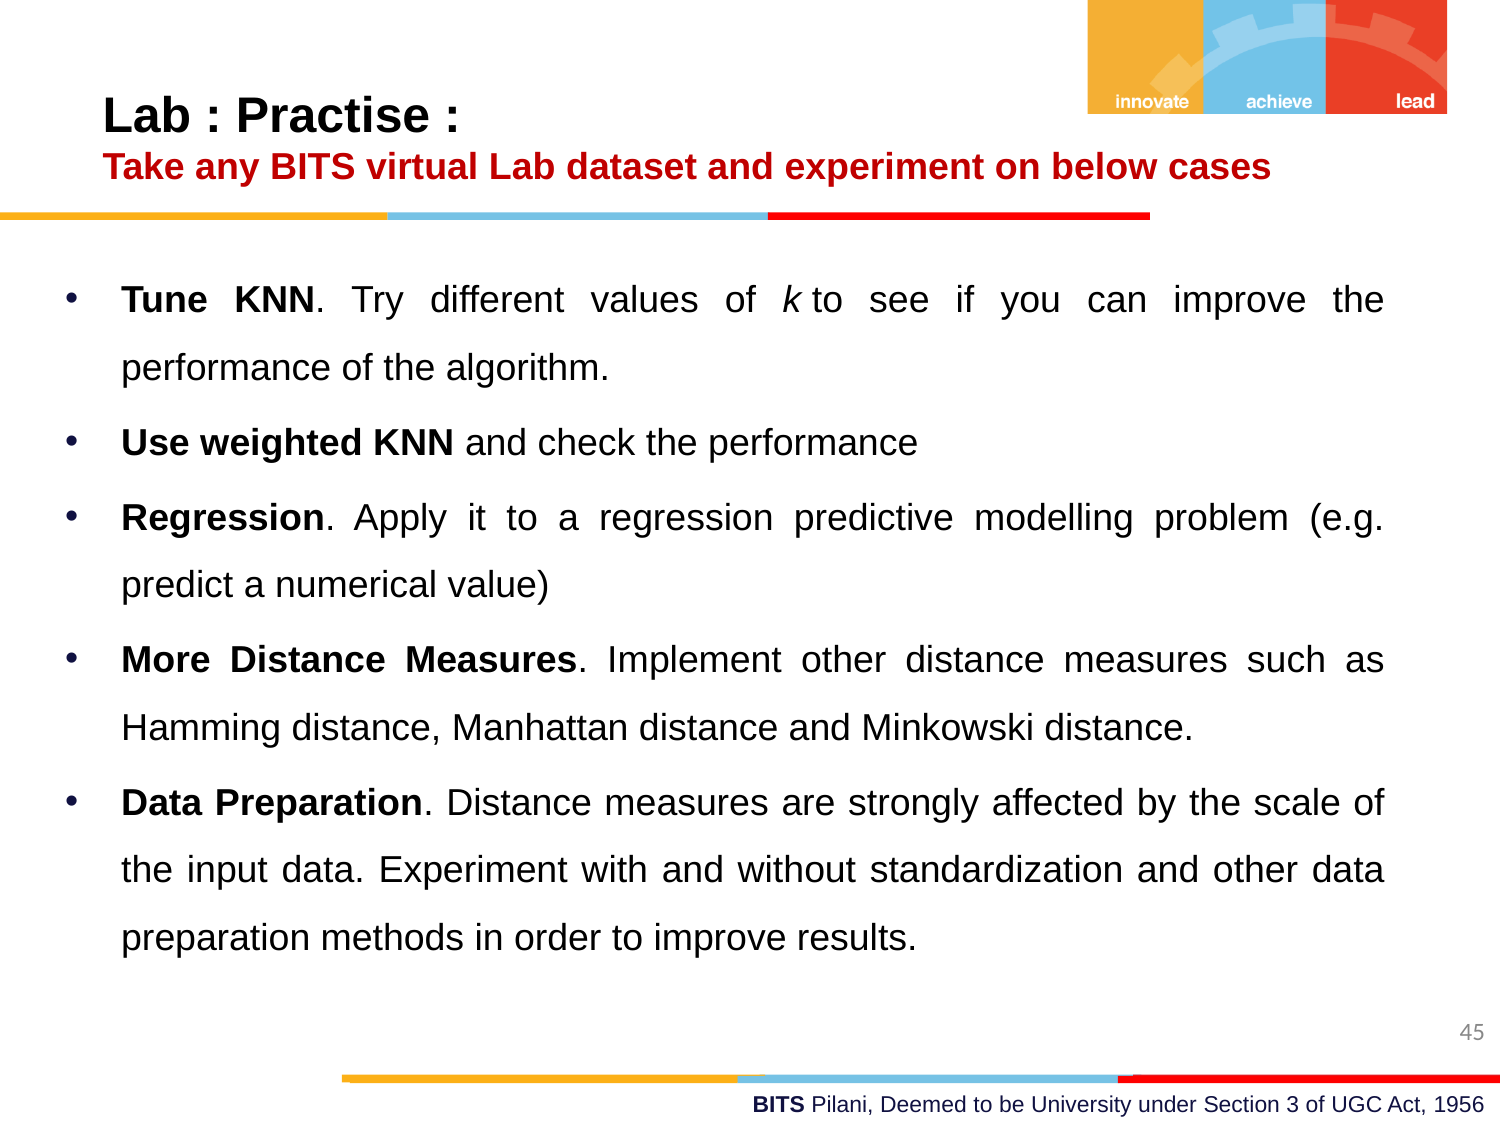

Lab : Practise :
Take any BITS virtual Lab dataset and experiment on below cases
Tune KNN. Try different values of k to see if you can improve the performance of the algorithm.
Use weighted KNN and check the performance
Regression. Apply it to a regression predictive modelling problem (e.g. predict a numerical value)
More Distance Measures. Implement other distance measures such as Hamming distance, Manhattan distance and Minkowski distance.
Data Preparation. Distance measures are strongly affected by the scale of the input data. Experiment with and without standardization and other data preparation methods in order to improve results.

45